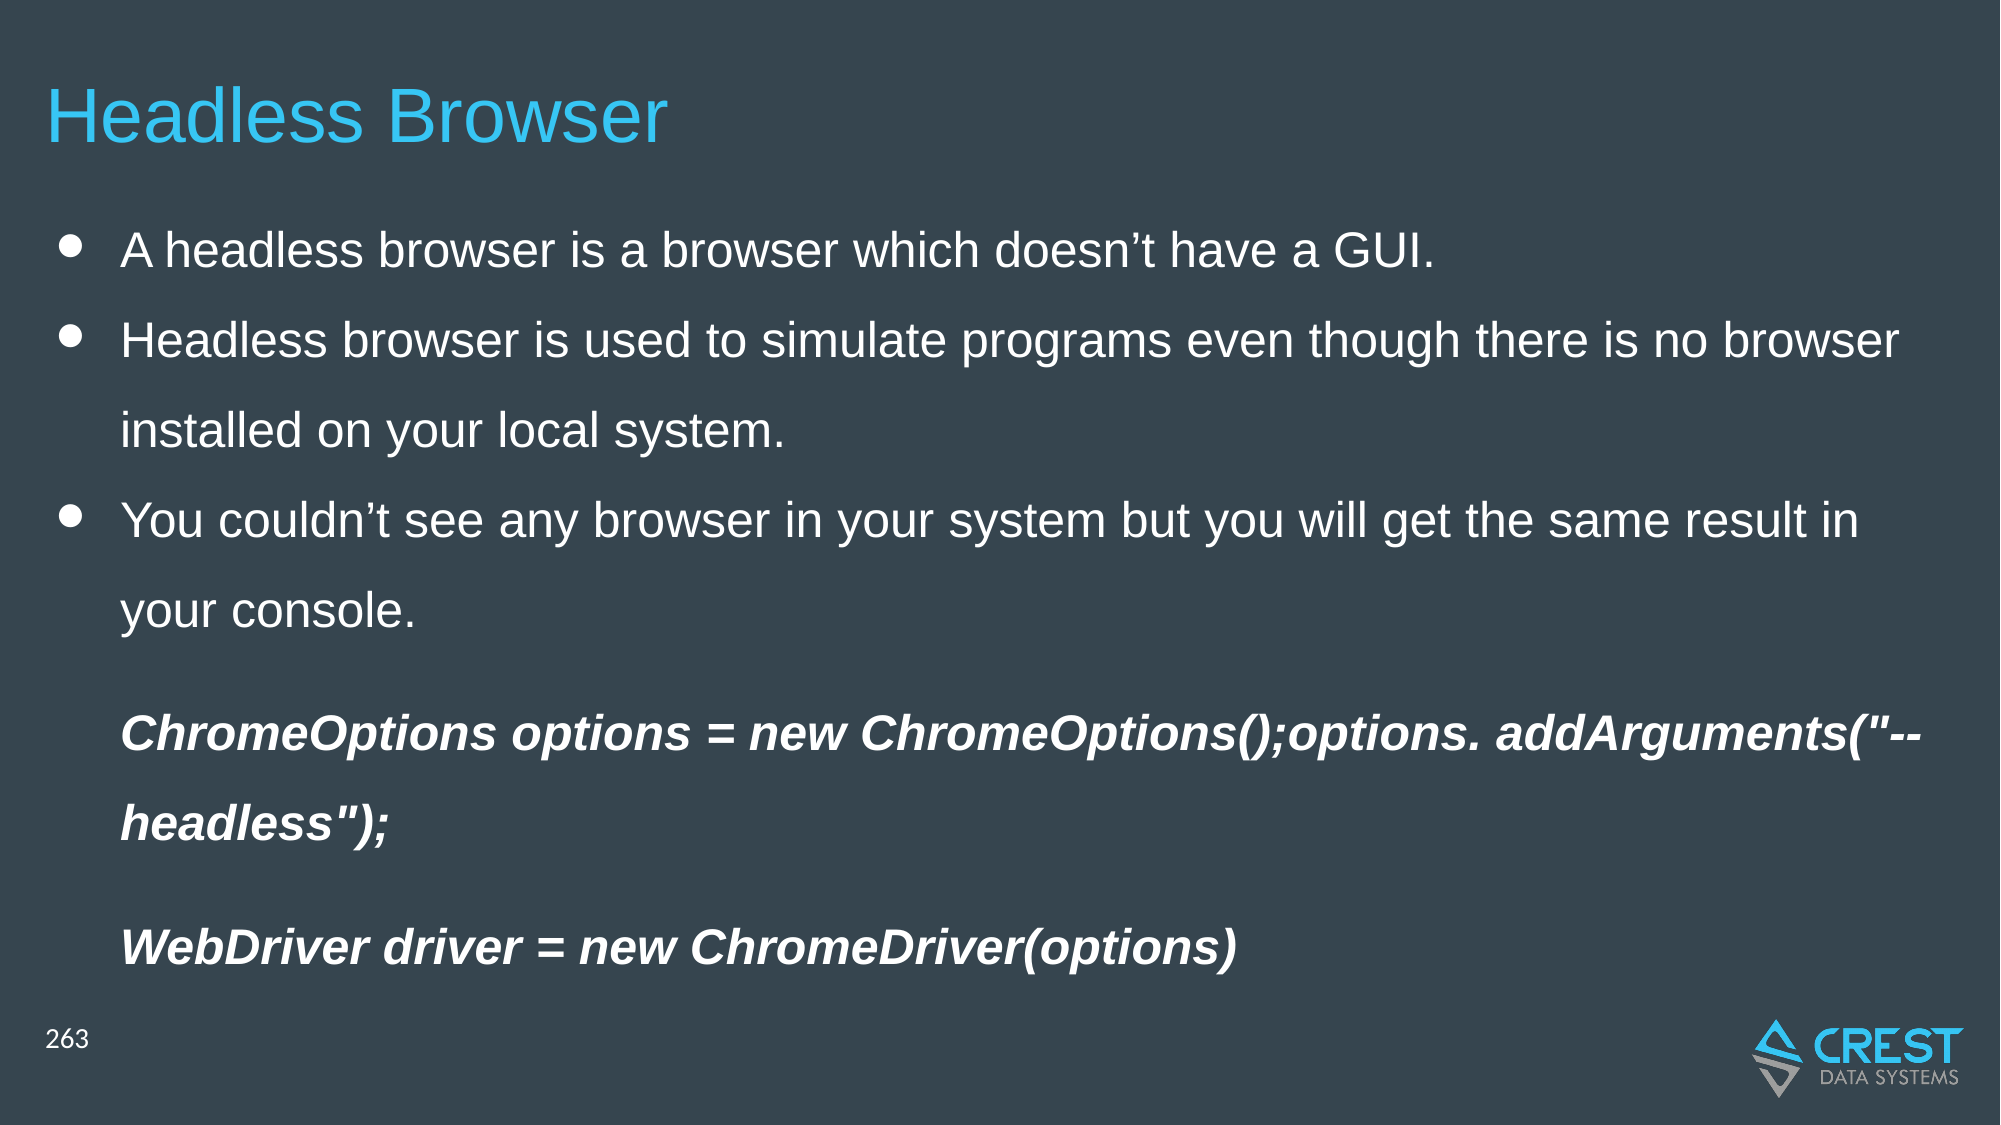

# Headless Browser
A headless browser is a browser which doesn’t have a GUI.
Headless browser is used to simulate programs even though there is no browser installed on your local system.
You couldn’t see any browser in your system but you will get the same result in your console.
ChromeOptions options = new ChromeOptions();options. addArguments("--headless");
WebDriver driver = new ChromeDriver(options)
263